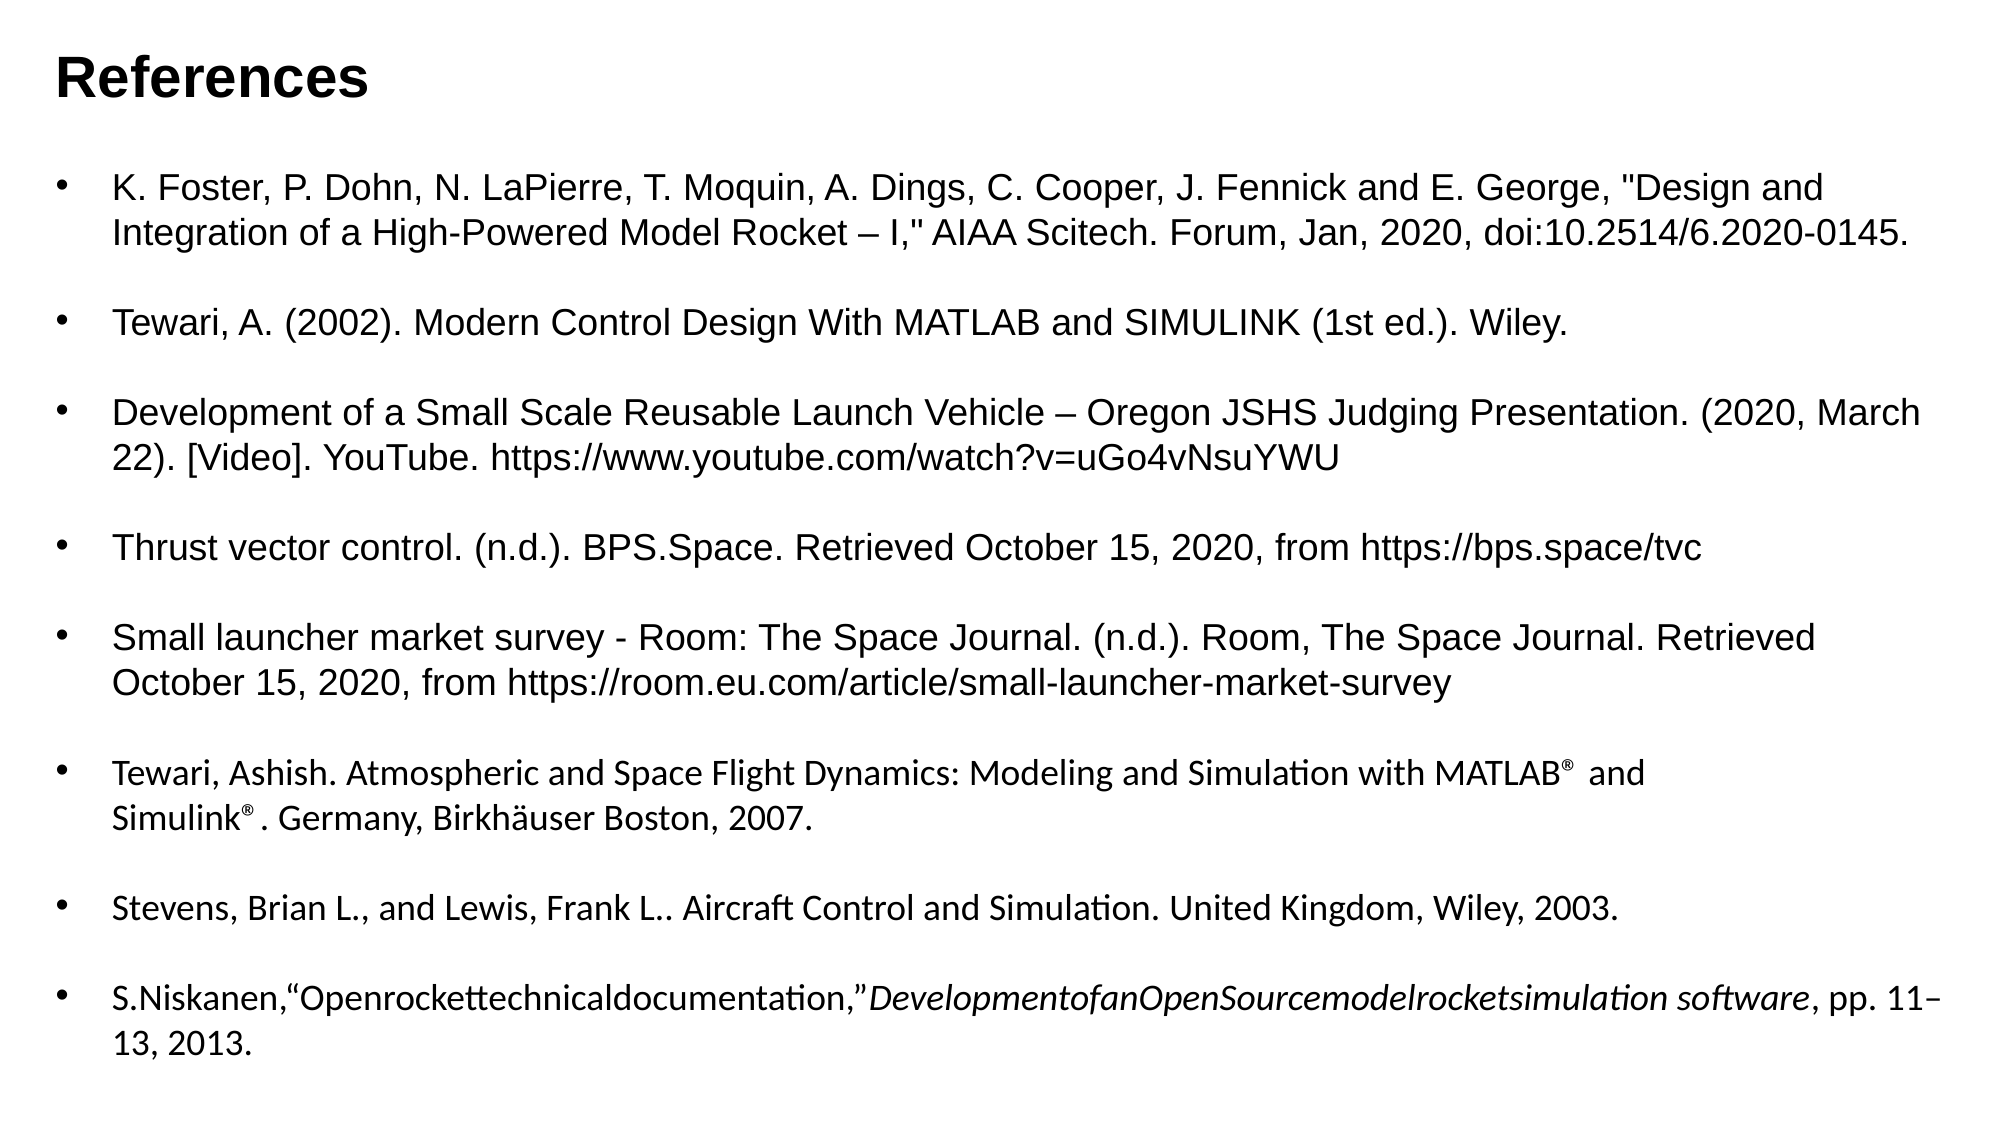

References
K. Foster, P. Dohn, N. LaPierre, T. Moquin, A. Dings, C. Cooper, J. Fennick and E. George, "Design and Integration of a High-Powered Model Rocket – I," AIAA Scitech. Forum, Jan, 2020, doi:10.2514/6.2020-0145.

Tewari, A. (2002). Modern Control Design With MATLAB and SIMULINK (1st ed.). Wiley.

Development of a Small Scale Reusable Launch Vehicle – Oregon JSHS Judging Presentation. (2020, March 22). [Video]. YouTube. https://www.youtube.com/watch?v=uGo4vNsuYWU

Thrust vector control. (n.d.). BPS.Space. Retrieved October 15, 2020, from https://bps.space/tvc

Small launcher market survey - Room: The Space Journal. (n.d.). Room, The Space Journal. Retrieved October 15, 2020, from https://room.eu.com/article/small-launcher-market-survey

Tewari, Ashish. Atmospheric and Space Flight Dynamics: Modeling and Simulation with MATLAB® and Simulink®. Germany, Birkhäuser Boston, 2007.

Stevens, Brian L., and Lewis, Frank L.. Aircraft Control and Simulation. United Kingdom, Wiley, 2003.

S.Niskanen,“Openrockettechnicaldocumentation,”DevelopmentofanOpenSourcemodelrocketsimulation software, pp. 11–13, 2013.